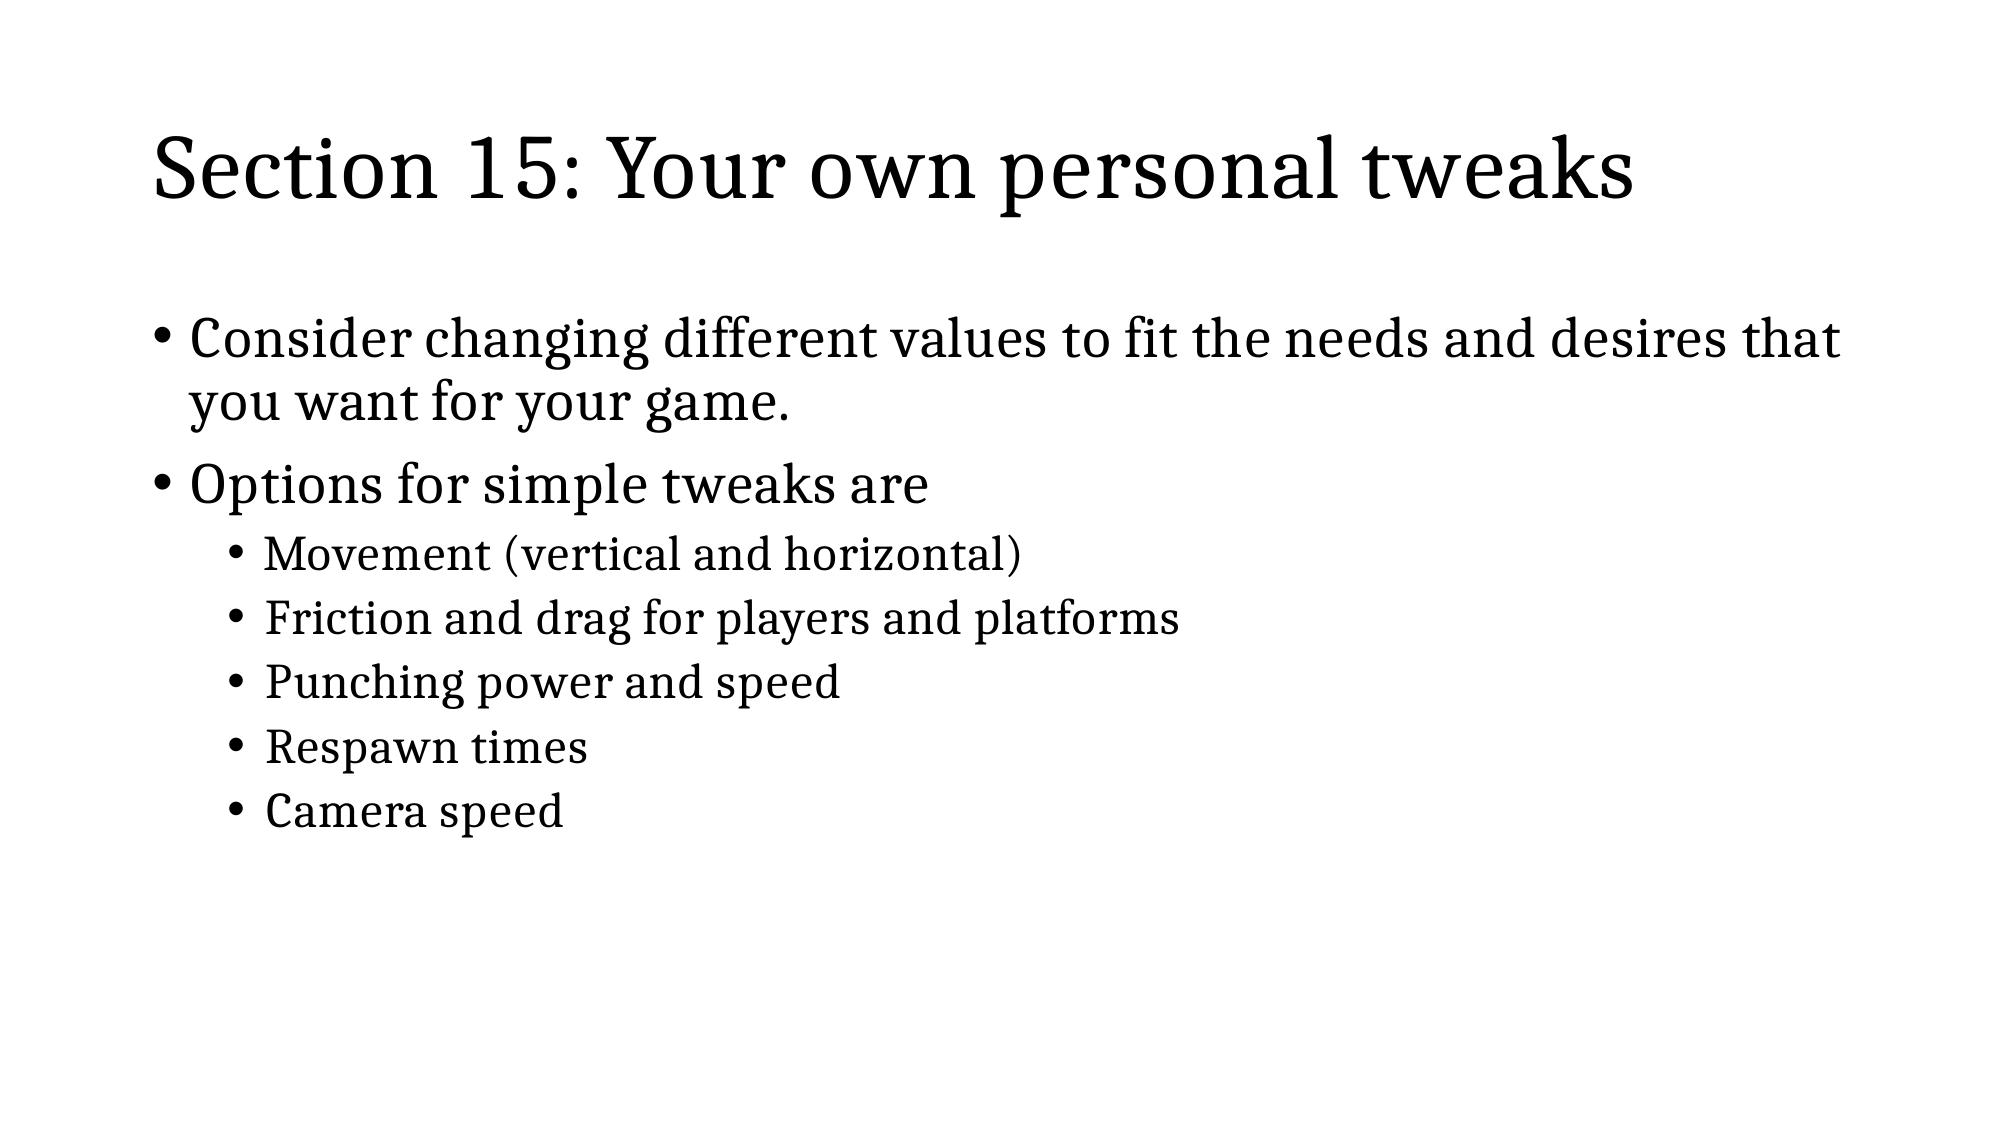

# Section 15: Your own personal tweaks
Consider changing different values to fit the needs and desires that you want for your game.
Options for simple tweaks are
Movement (vertical and horizontal)
Friction and drag for players and platforms
Punching power and speed
Respawn times
Camera speed